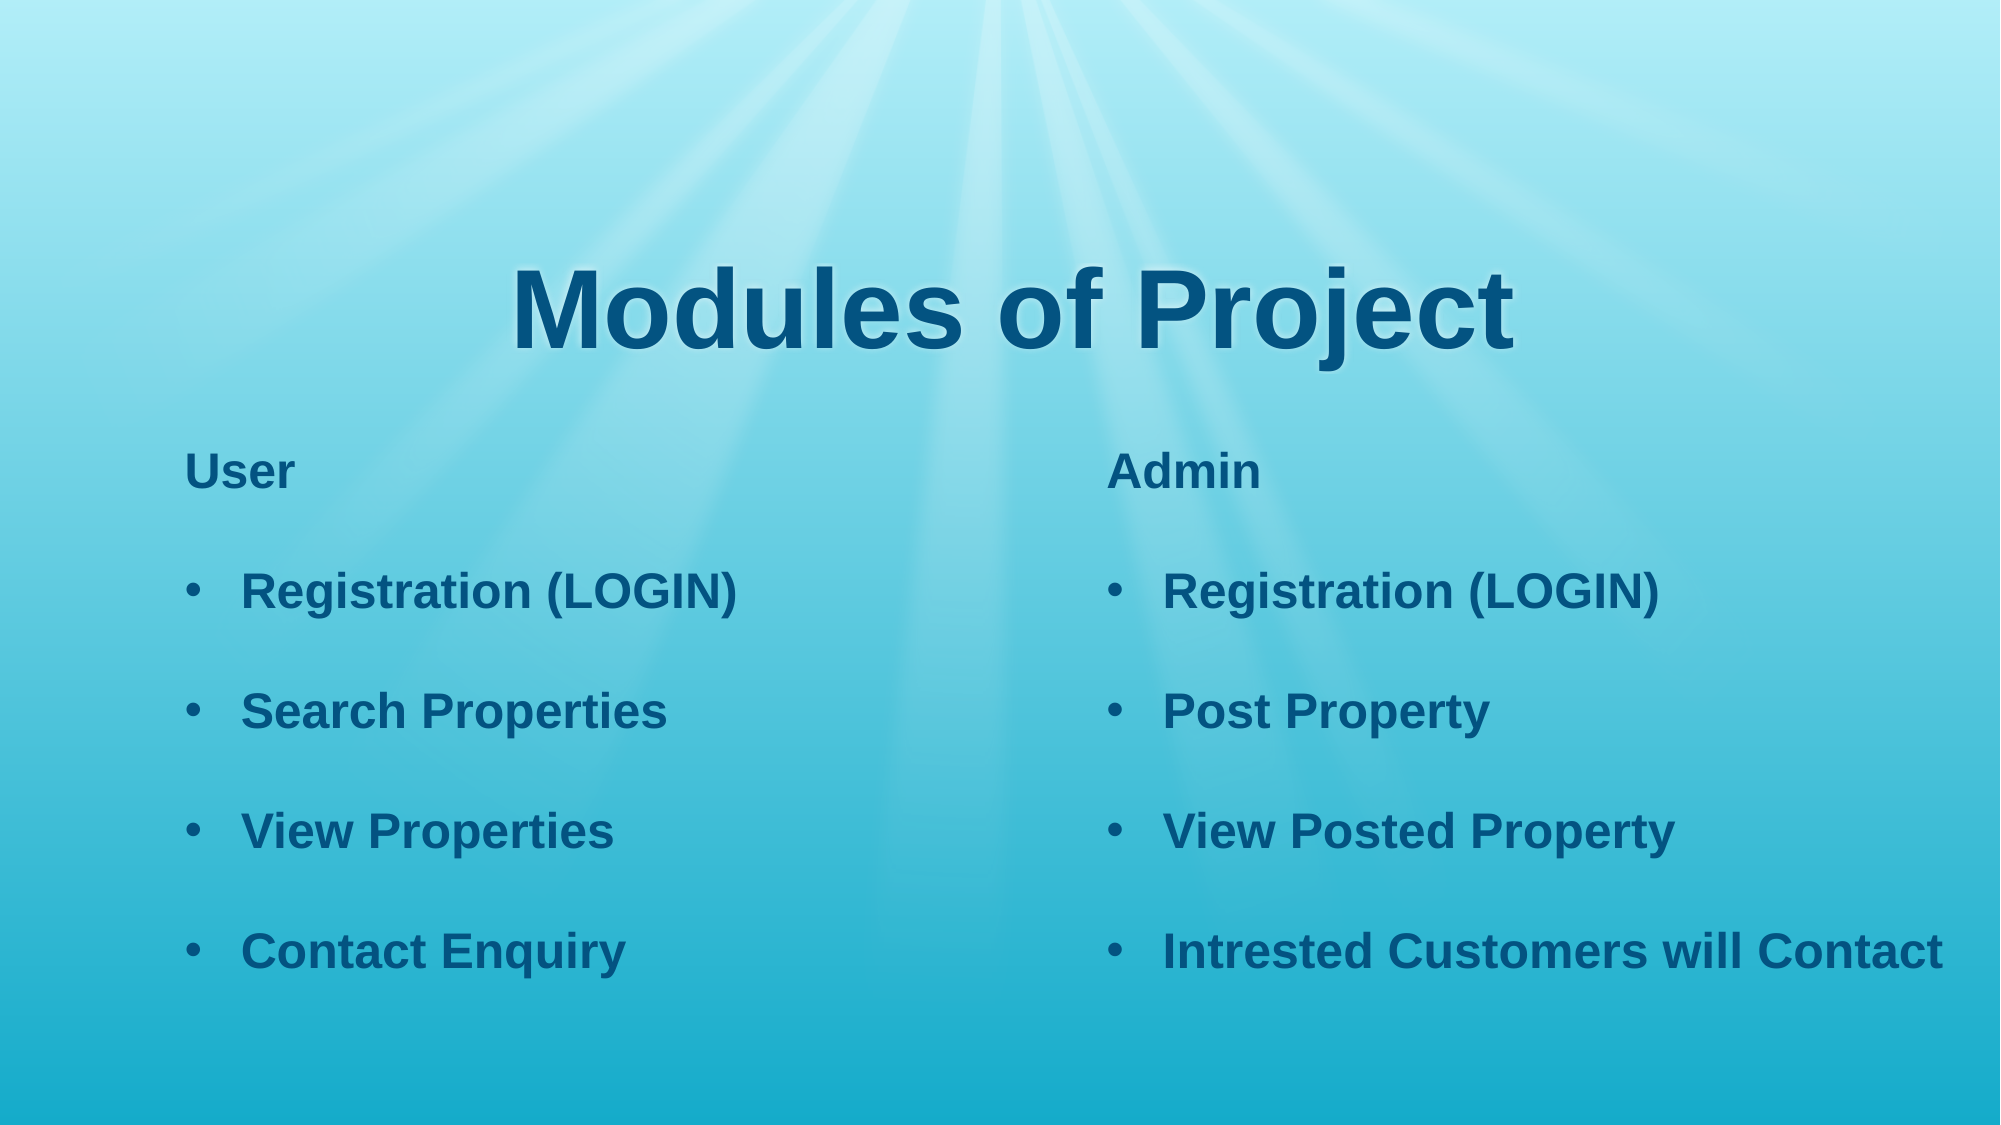

# Modules of Project
User

Registration (LOGIN)

Search Properties

View Properties

Contact Enquiry
Admin

Registration (LOGIN)

Post Property

View Posted Property

Intrested Customers will Contact